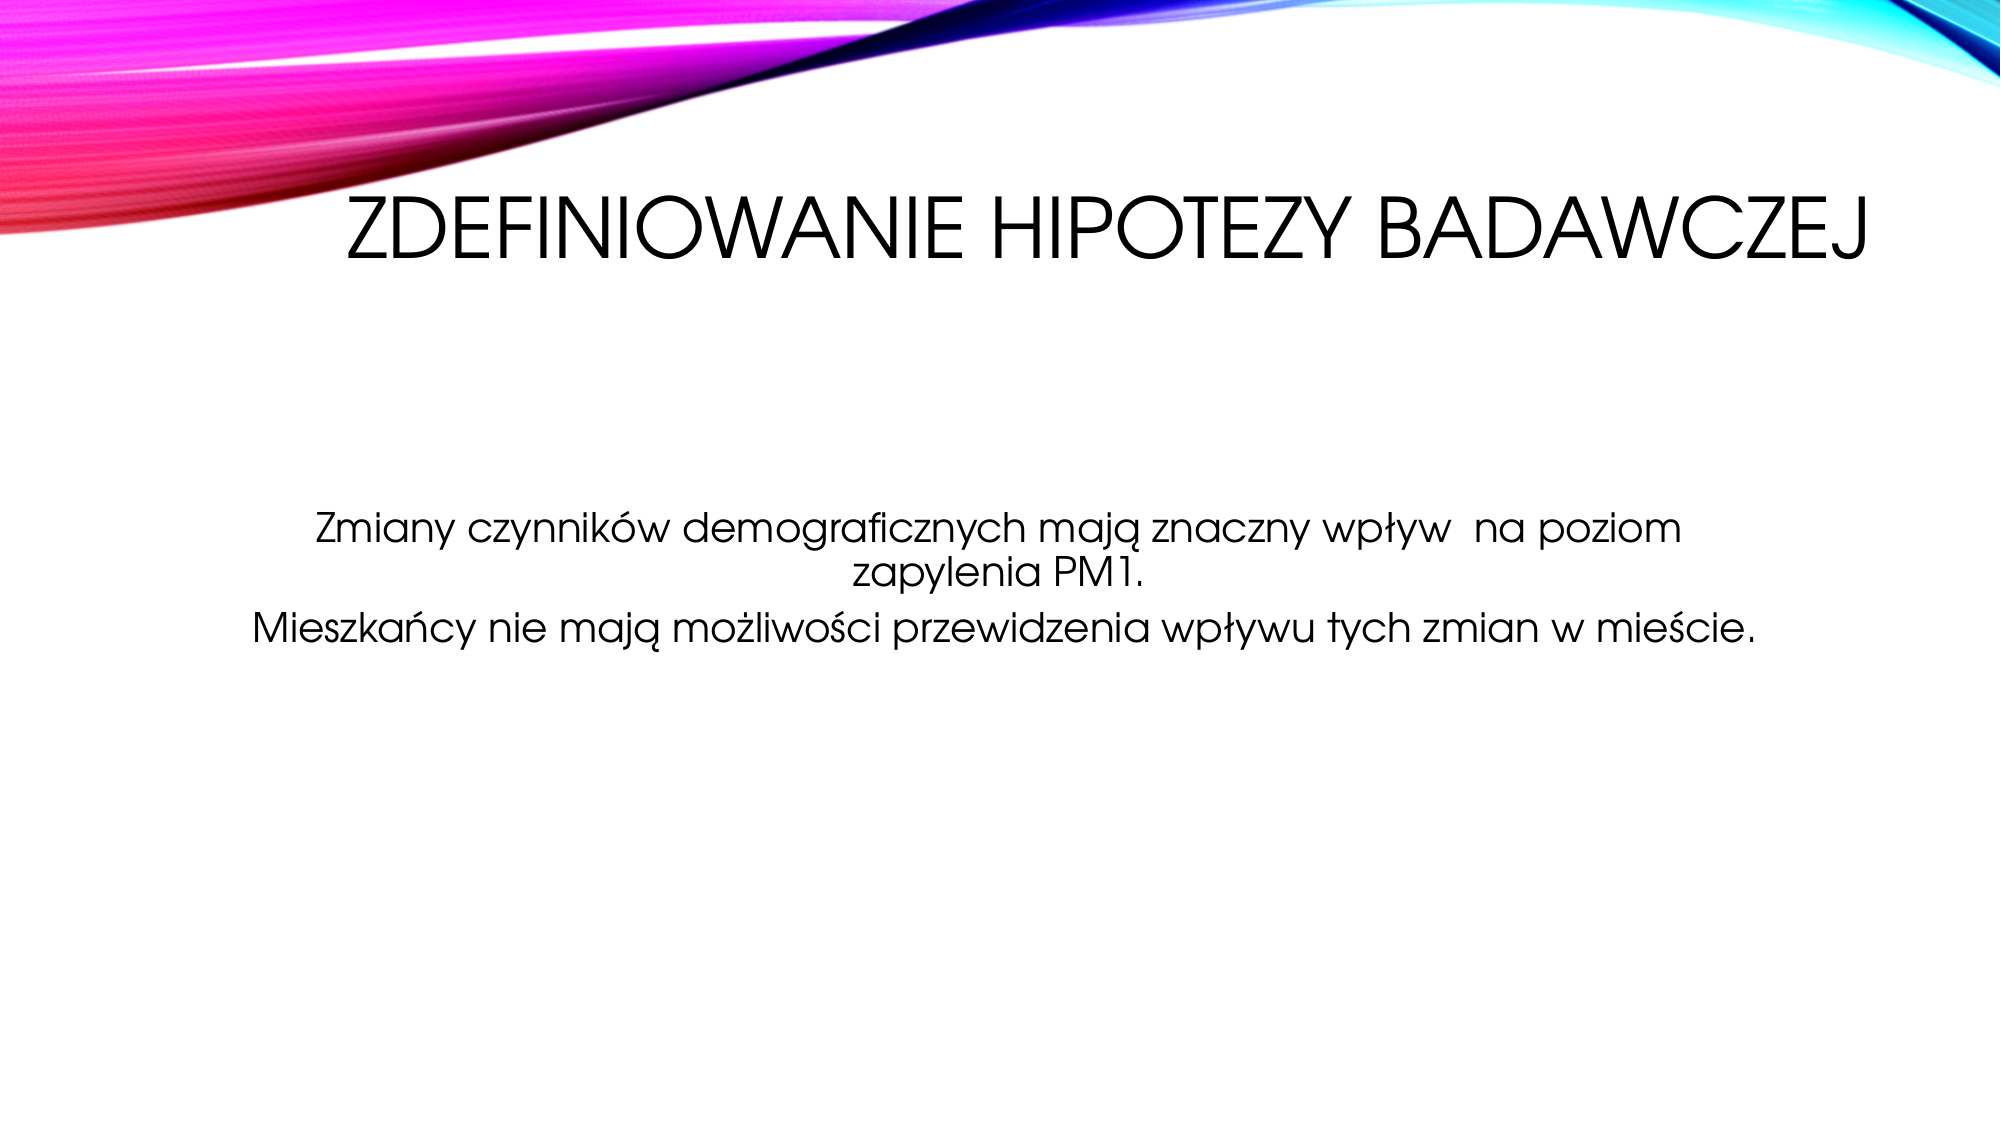

# Zdefiniowanie hipotezy badawczej
Zmiany czynników demograficznych mają znaczny wpływ  na poziom zapylenia PM1.
 Mieszkańcy nie mają możliwości przewidzenia wpływu tych zmian w mieście.